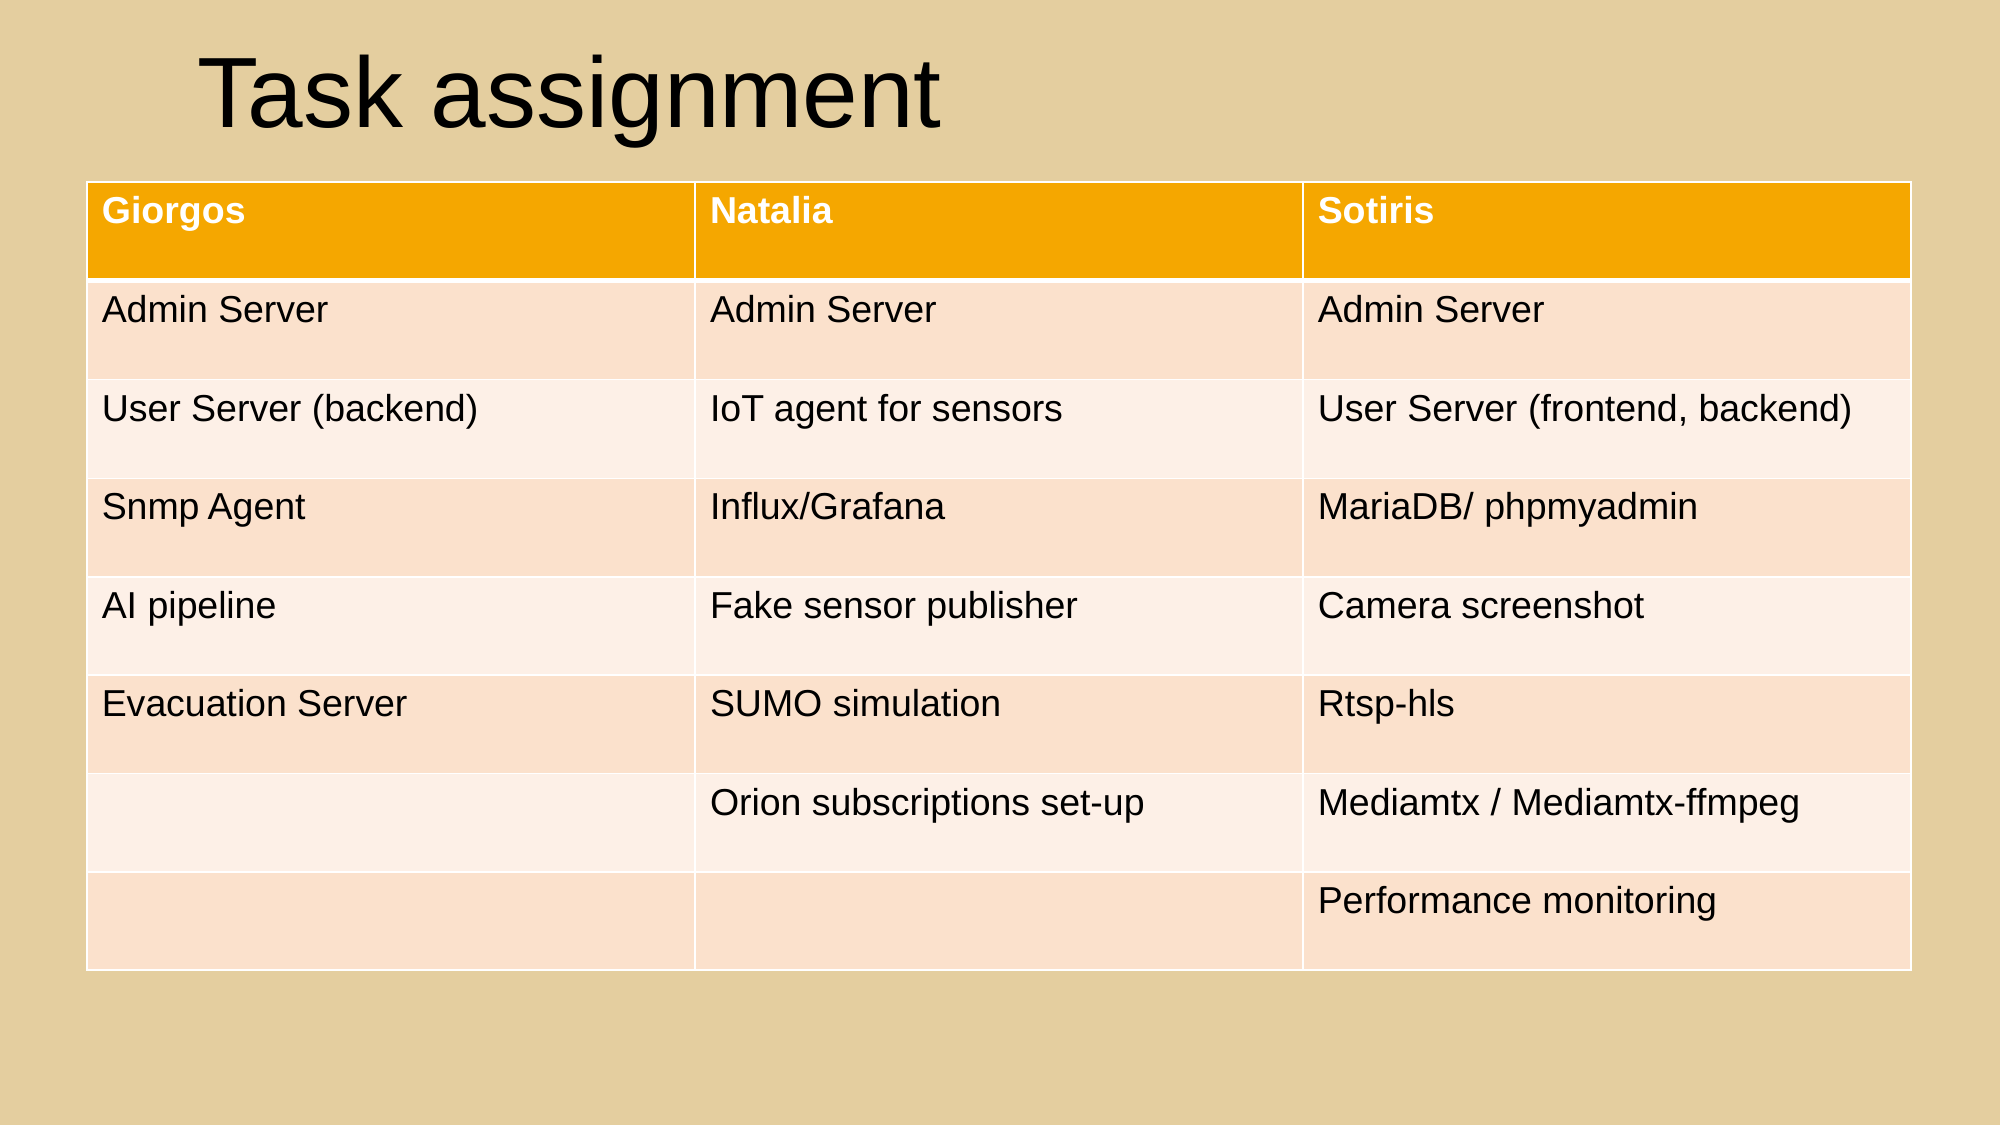

Task assignment
| Giorgos | Natalia | Sotiris |
| --- | --- | --- |
| Admin Server | Admin Server | Admin Server |
| User Server (backend) | IoT agent for sensors | User Server (frontend, backend) |
| Snmp Agent | Influx/Grafana | MariaDB/ phpmyadmin |
| AI pipeline | Fake sensor publisher | Camera screenshot |
| Evacuation Server | SUMO simulation | Rtsp-hls |
|  | Orion subscriptions set-up | Mediamtx / Mediamtx-ffmpeg |
|  |  | Performance monitoring |